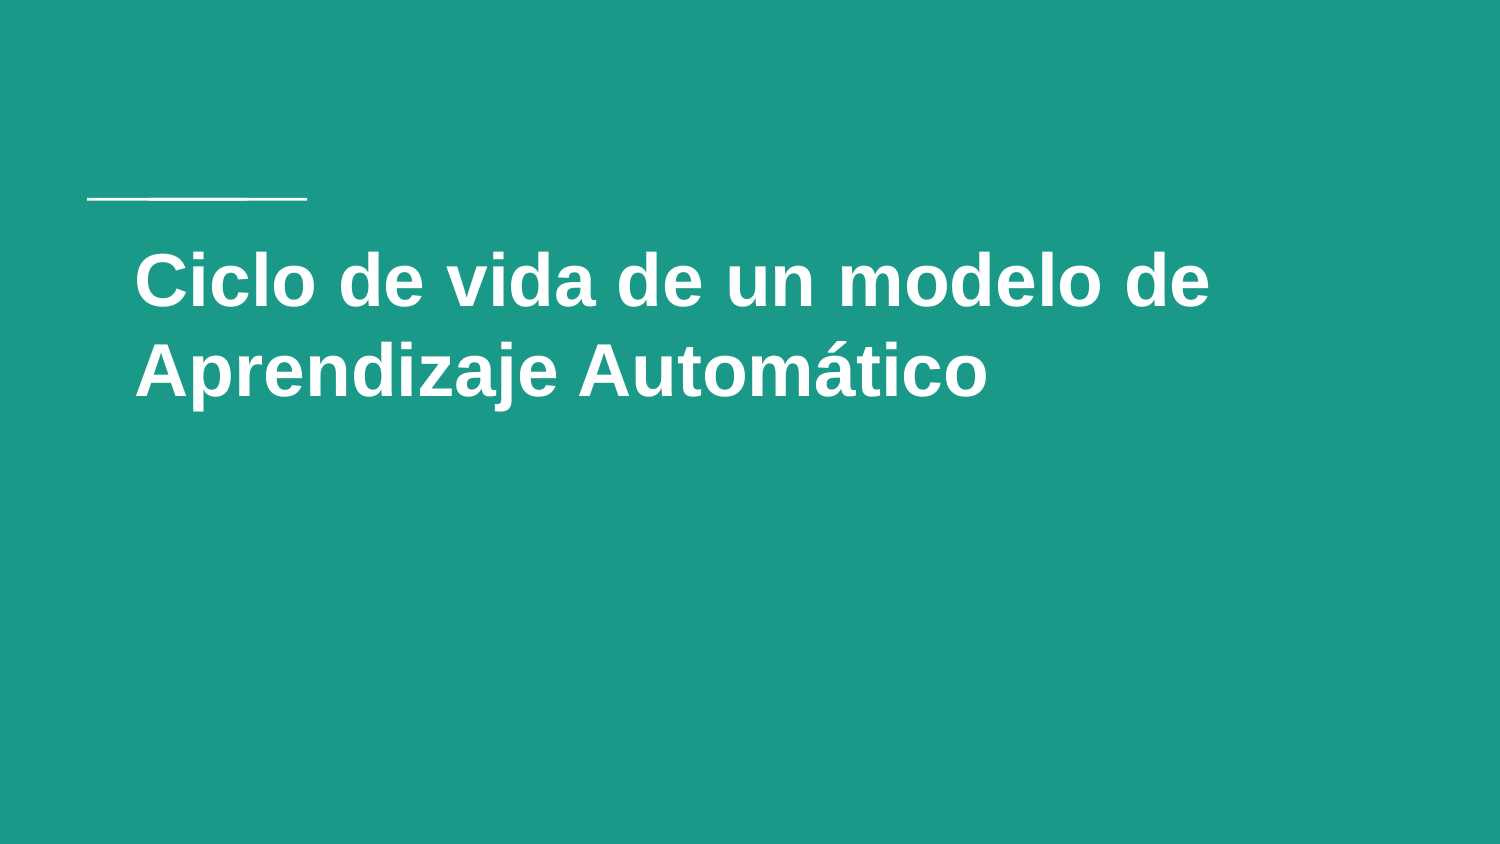

# Ciclo de vida de un modelo de Aprendizaje Automático